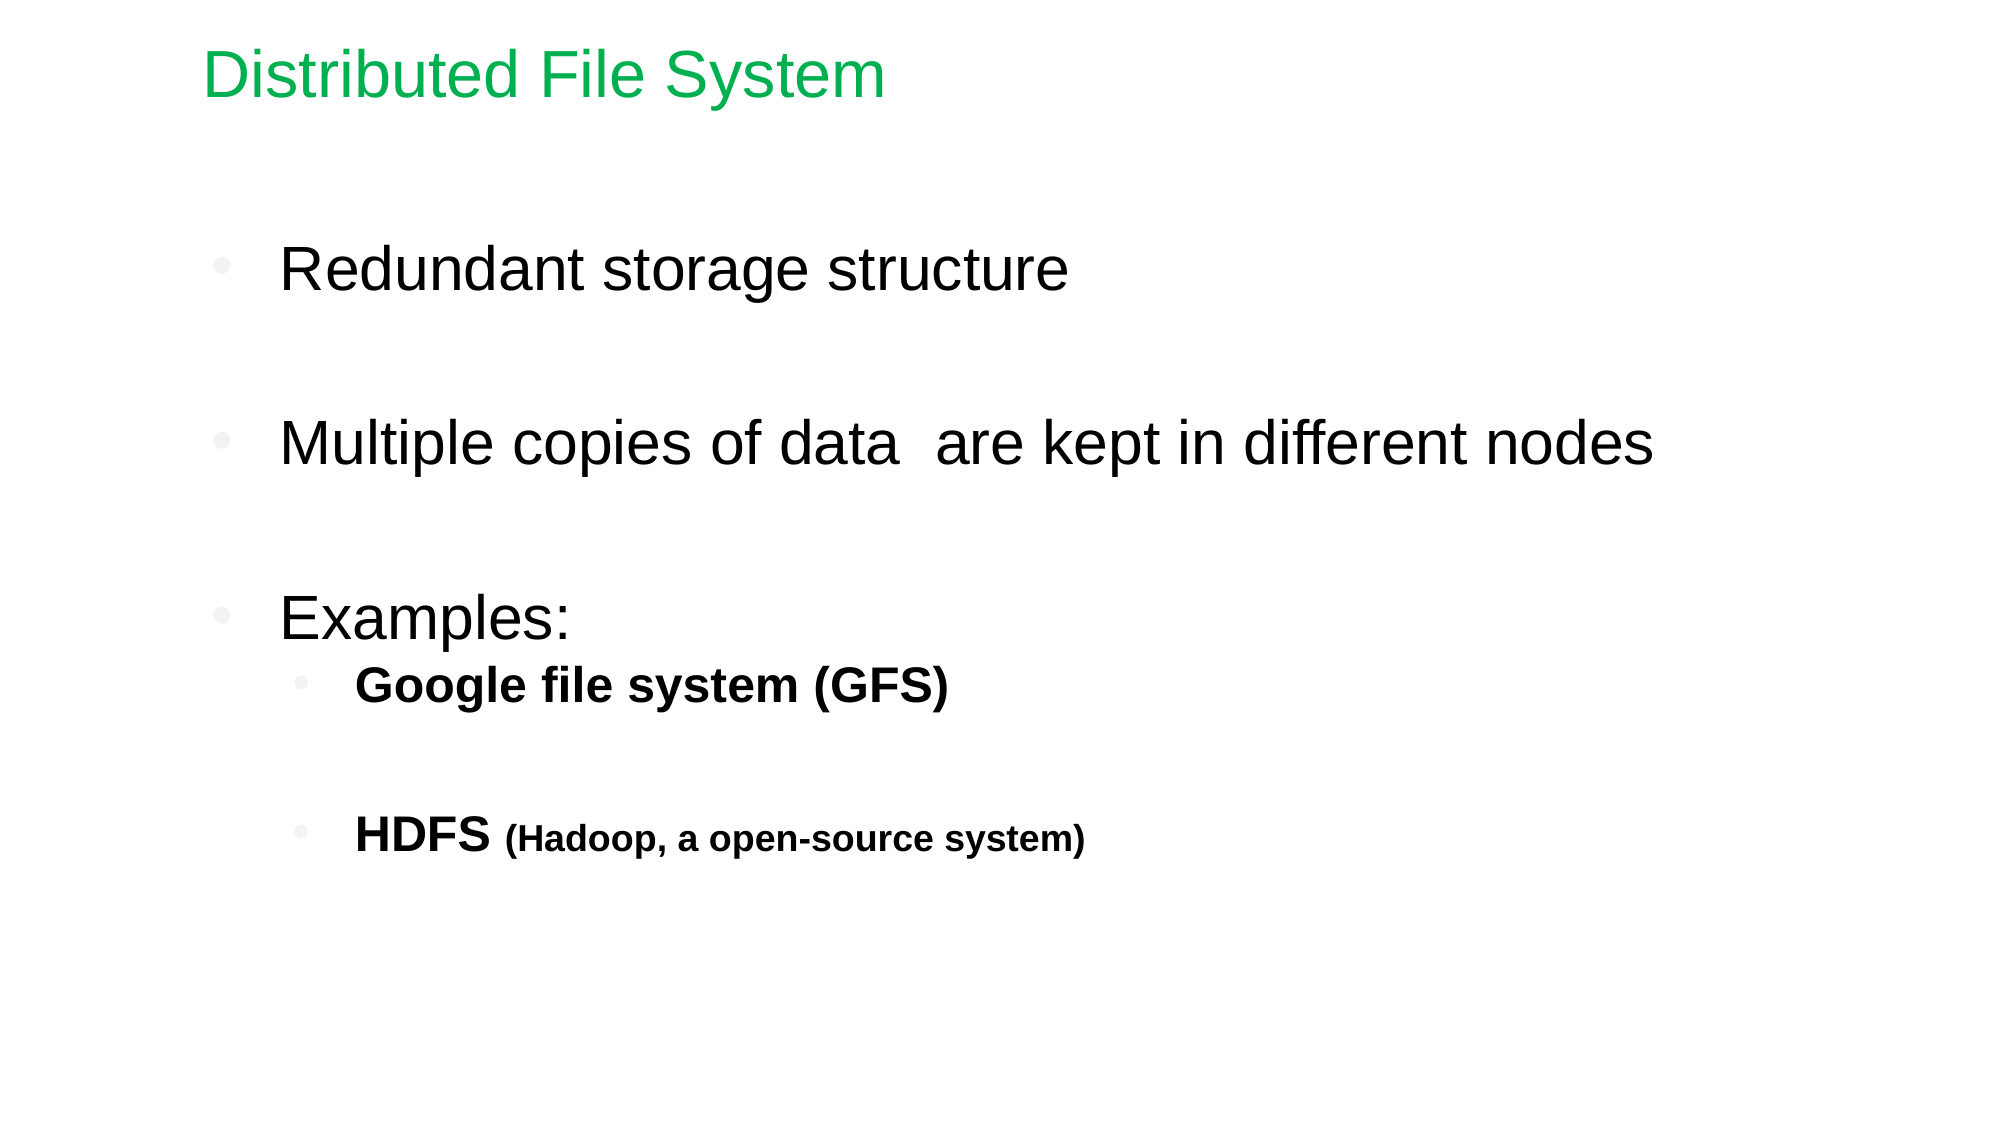

# Distributed File System
Redundant storage structure

Multiple copies of data  are kept in different nodes

Examples:
Google file system (GFS)

HDFS (Hadoop, a open-source system)